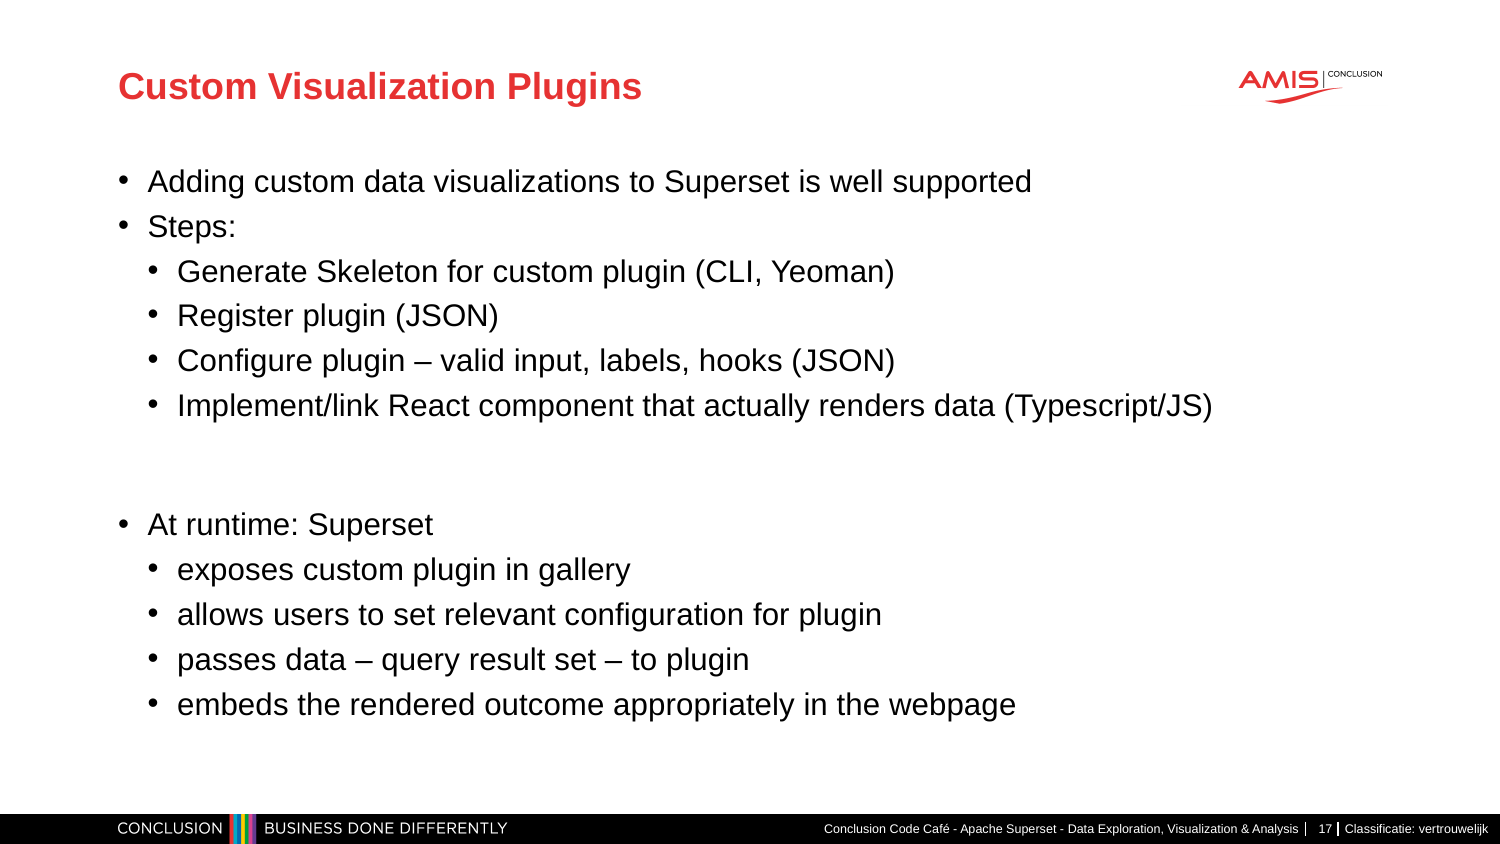

# Custom Visualization Plugins
Adding custom data visualizations to Superset is well supported
Steps:
Generate Skeleton for custom plugin (CLI, Yeoman)
Register plugin (JSON)
Configure plugin – valid input, labels, hooks (JSON)
Implement/link React component that actually renders data (Typescript/JS)

At runtime: Superset
exposes custom plugin in gallery
allows users to set relevant configuration for plugin
passes data – query result set – to plugin
embeds the rendered outcome appropriately in the webpage
Conclusion Code Café - Apache Superset - Data Exploration, Visualization & Analysis
17